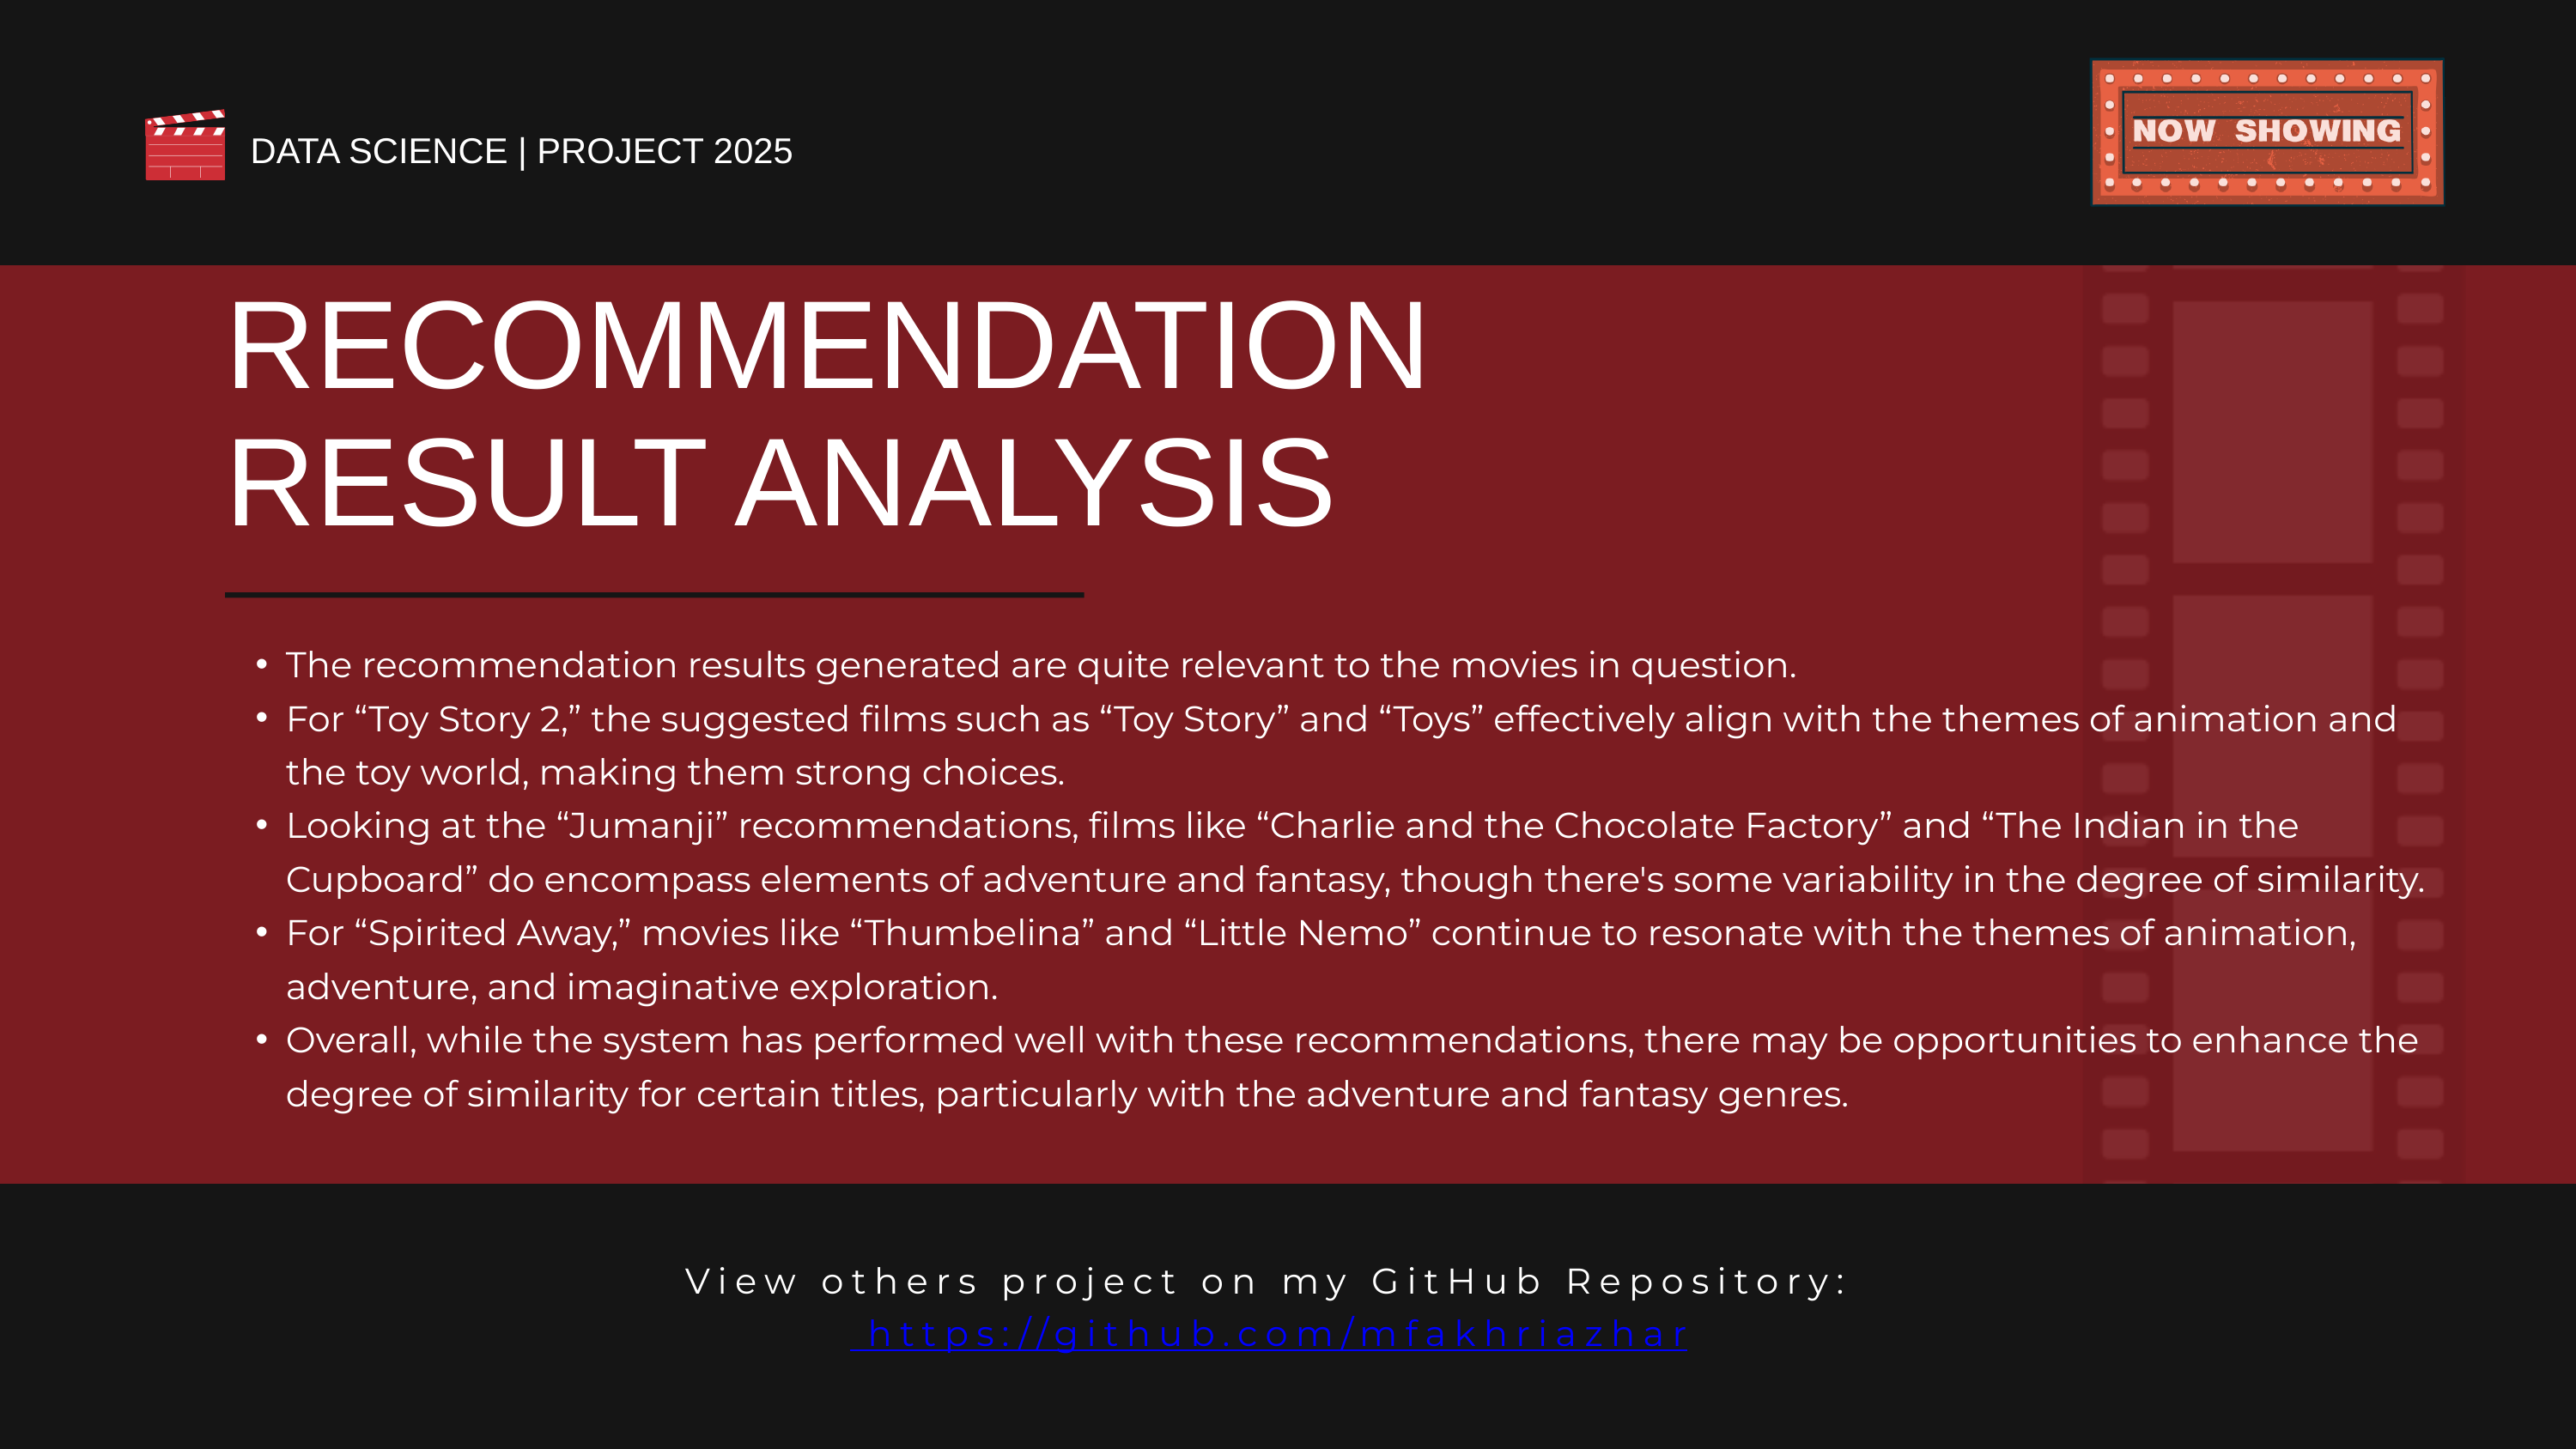

DATA SCIENCE | PROJECT 2025
RECOMMENDATION RESULT ANALYSIS

The recommendation results generated are quite relevant to the movies in question.
For “Toy Story 2,” the suggested films such as “Toy Story” and “Toys” effectively align with the themes of animation and the toy world, making them strong choices.
Looking at the “Jumanji” recommendations, films like “Charlie and the Chocolate Factory” and “The Indian in the Cupboard” do encompass elements of adventure and fantasy, though there's some variability in the degree of similarity.
For “Spirited Away,” movies like “Thumbelina” and “Little Nemo” continue to resonate with the themes of animation, adventure, and imaginative exploration.
Overall, while the system has performed well with these recommendations, there may be opportunities to enhance the degree of similarity for certain titles, particularly with the adventure and fantasy genres.

View others project on my GitHub Repository: https://github.com/mfakhriazhar